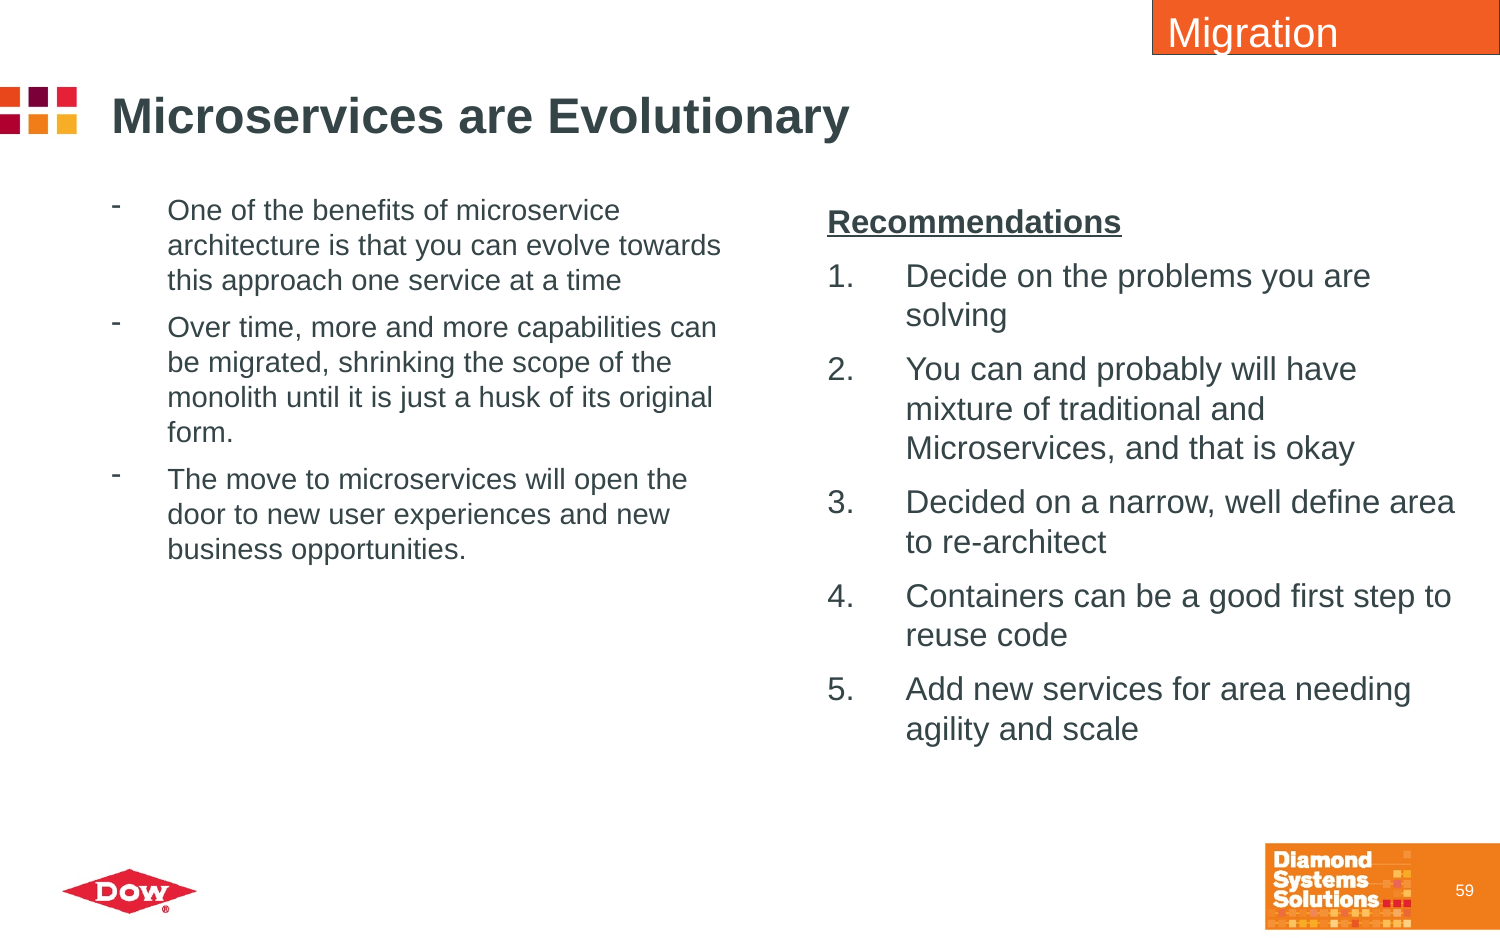

Migration
# Microservices are Evolutionary
One of the benefits of microservice architecture is that you can evolve towards this approach one service at a time
Over time, more and more capabilities can be migrated, shrinking the scope of the monolith until it is just a husk of its original form.
The move to microservices will open the door to new user experiences and new business opportunities.

Recommendations
Decide on the problems you are solving
You can and probably will have mixture of traditional and Microservices, and that is okay
Decided on a narrow, well define area to re-architect
Containers can be a good first step to reuse code
Add new services for area needing agility and scale

59